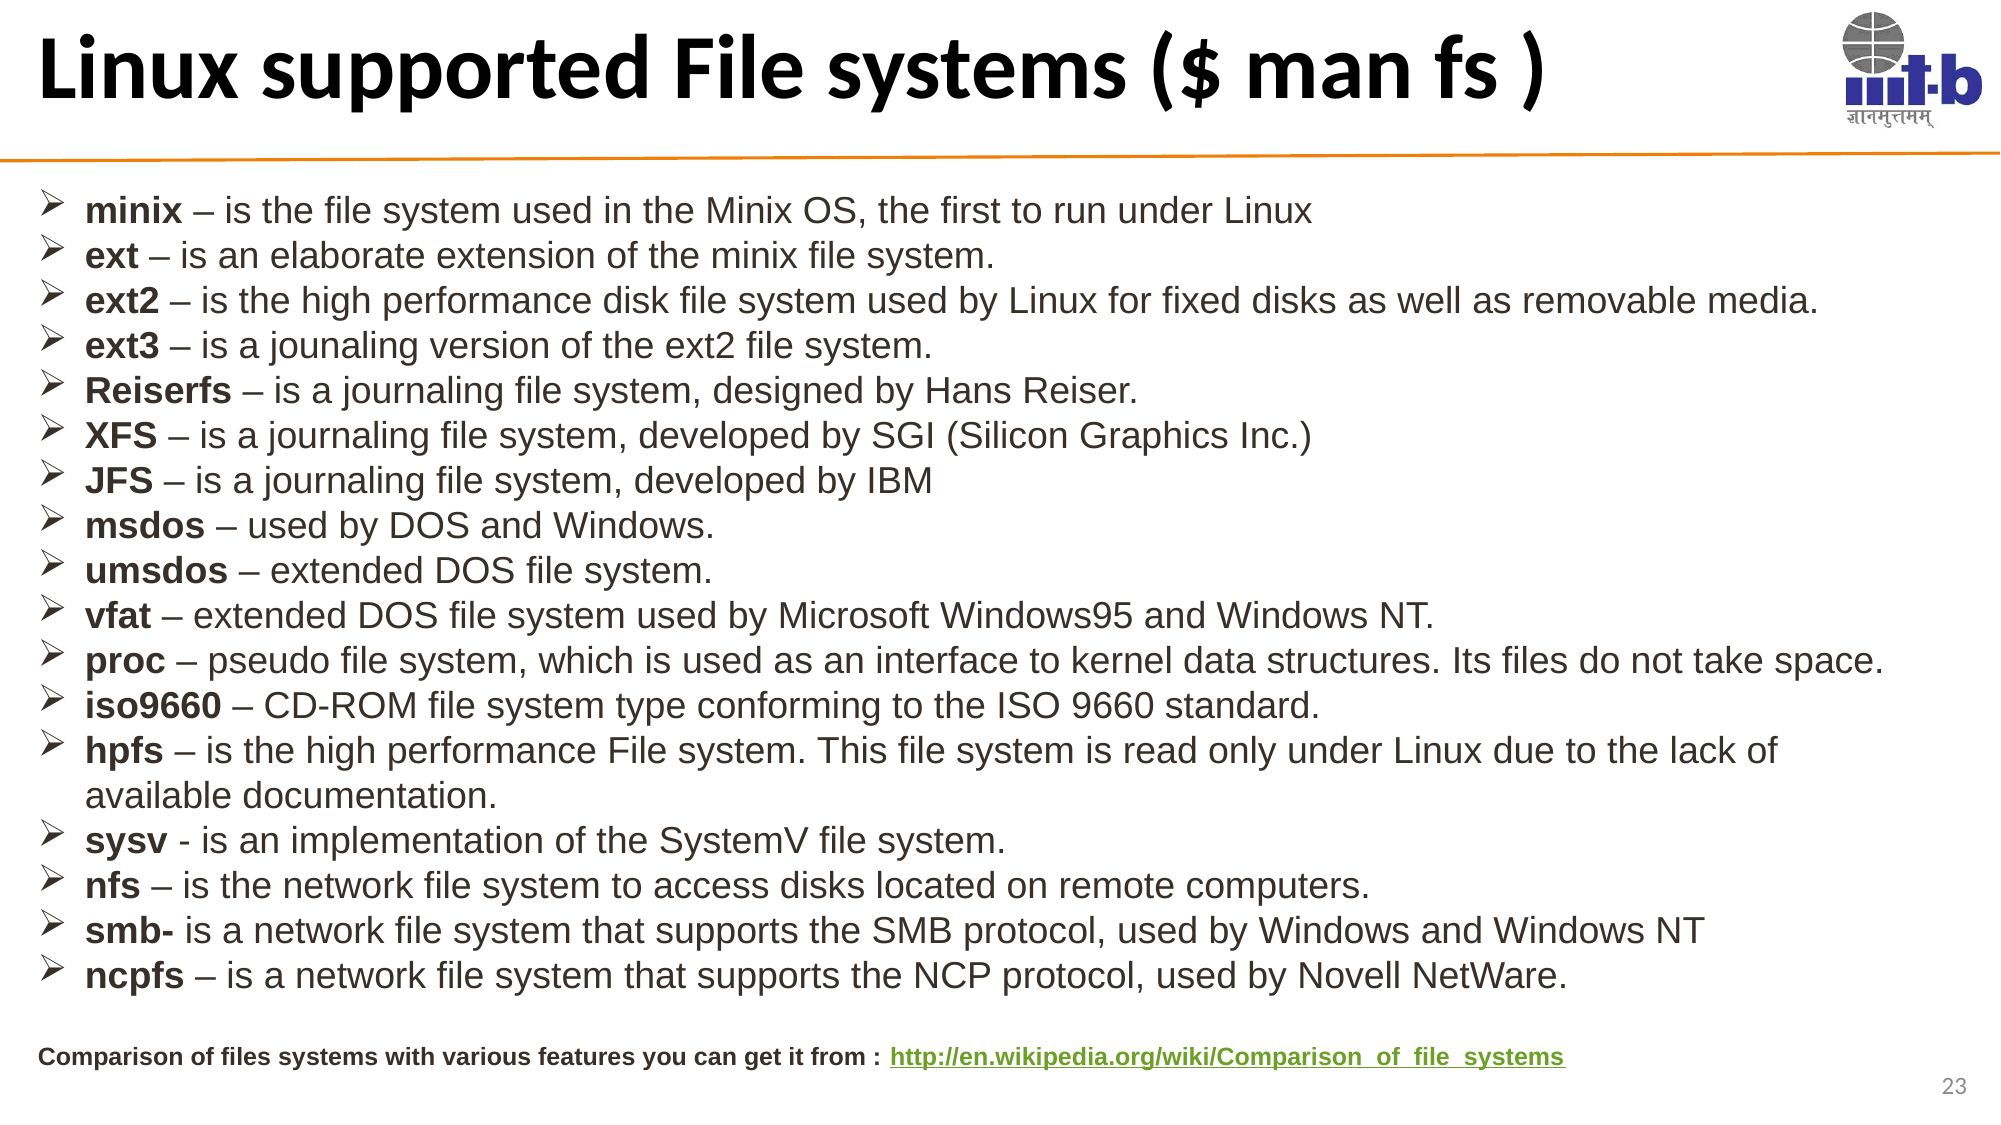

# Linux supported File systems ($ man fs )
minix – is the file system used in the Minix OS, the first to run under Linux
ext – is an elaborate extension of the minix file system.
ext2 – is the high performance disk file system used by Linux for fixed disks as well as removable media.
ext3 – is a jounaling version of the ext2 file system.
Reiserfs – is a journaling file system, designed by Hans Reiser.
XFS – is a journaling file system, developed by SGI (Silicon Graphics Inc.)
JFS – is a journaling file system, developed by IBM
msdos – used by DOS and Windows.
umsdos – extended DOS file system.
vfat – extended DOS file system used by Microsoft Windows95 and Windows NT.
proc – pseudo file system, which is used as an interface to kernel data structures. Its files do not take space.
iso9660 – CD-ROM file system type conforming to the ISO 9660 standard.
hpfs – is the high performance File system. This file system is read only under Linux due to the lack of available documentation.
sysv - is an implementation of the SystemV file system.
nfs – is the network file system to access disks located on remote computers.
smb- is a network file system that supports the SMB protocol, used by Windows and Windows NT
ncpfs – is a network file system that supports the NCP protocol, used by Novell NetWare.

Comparison of files systems with various features you can get it from : http://en.wikipedia.org/wiki/Comparison_of_file_systems
23